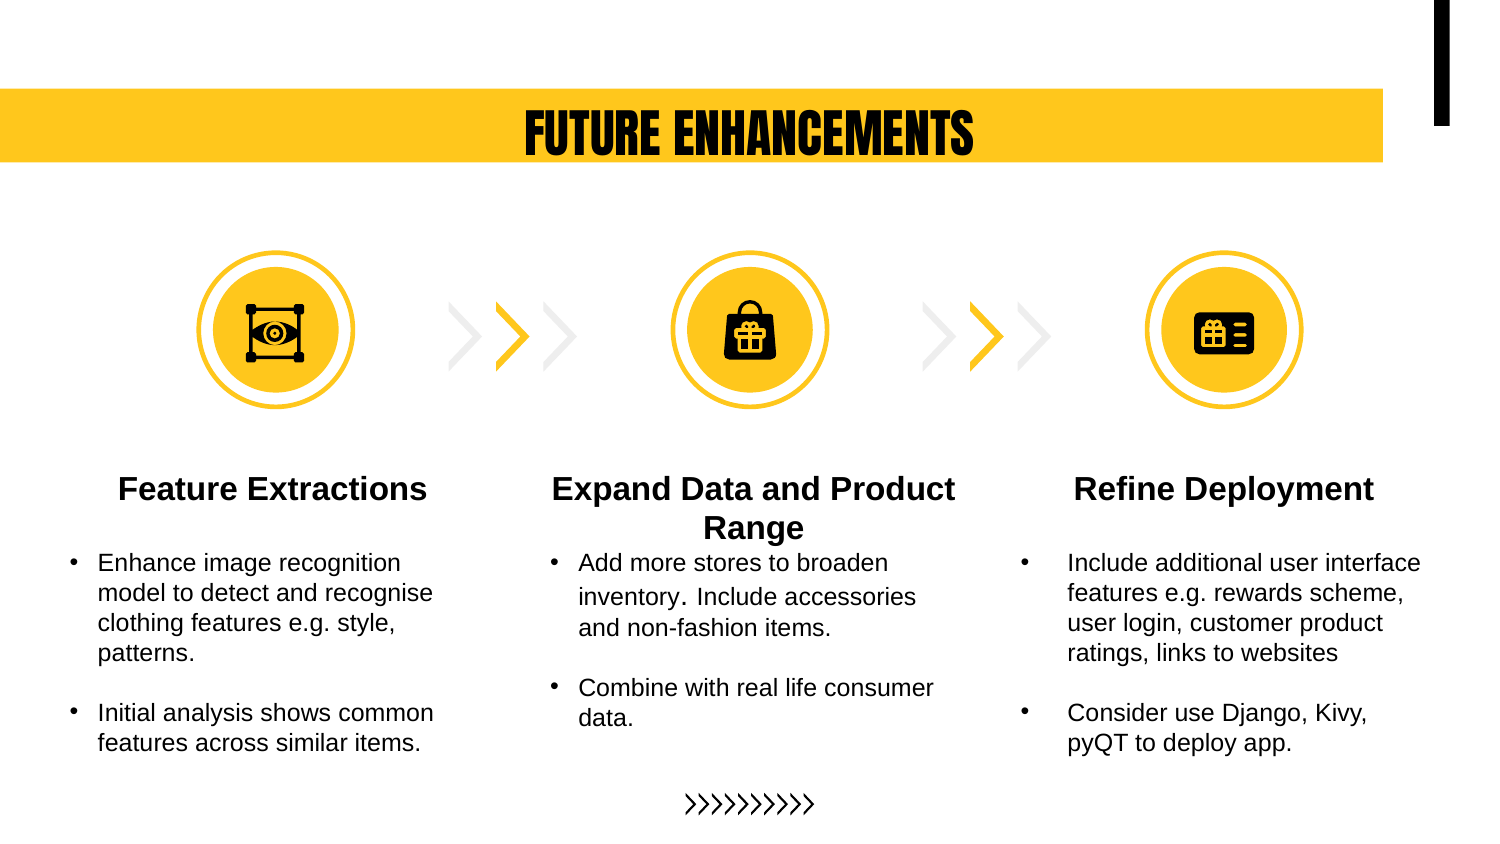

# FUTURE ENHANCEMENTS

Feature Extractions

Enhance image recognition model to detect and recognise clothing features e.g. style, patterns.

Initial analysis shows common features across similar items.
Expand Data and Product Range
Add more stores to broaden inventory. Include accessories and non-fashion items.

Combine with real life consumer data.
Refine Deployment

Include additional user interface features e.g. rewards scheme, user login, customer product ratings, links to websites

Consider use Django, Kivy, pyQT to deploy app.